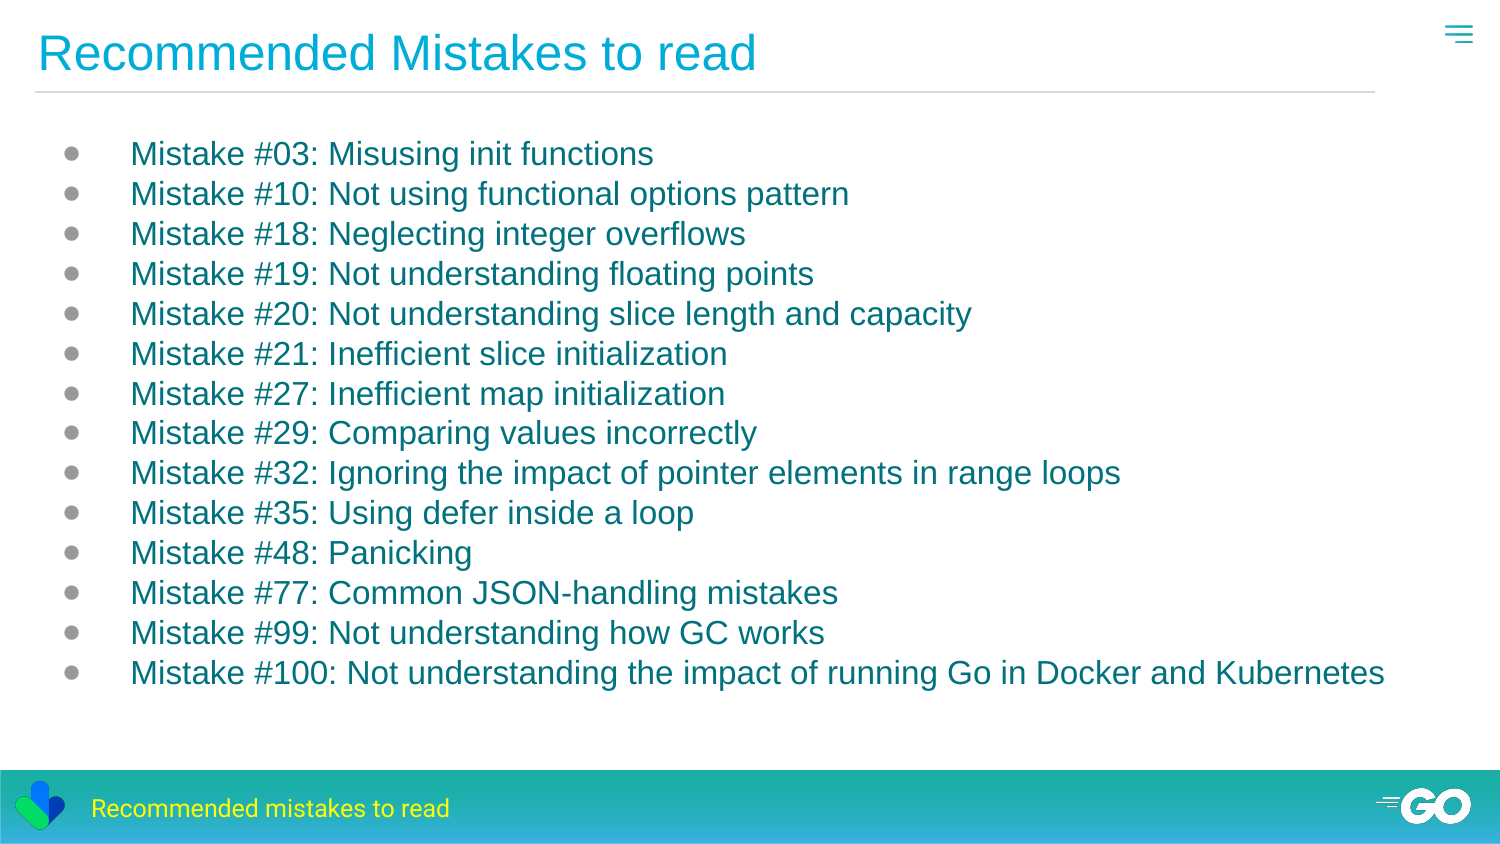

# Recommended Mistakes to read
Mistake #03: Misusing init functions
Mistake #10: Not using functional options pattern
Mistake #18: Neglecting integer overflows
Mistake #19: Not understanding floating points
Mistake #20: Not understanding slice length and capacity
Mistake #21: Inefficient slice initialization
Mistake #27: Inefficient map initialization
Mistake #29: Comparing values incorrectly
Mistake #32: Ignoring the impact of pointer elements in range loops
Mistake #35: Using defer inside a loop
Mistake #48: Panicking
Mistake #77: Common JSON-handling mistakes
Mistake #99: Not understanding how GC works
Mistake #100: Not understanding the impact of running Go in Docker and Kubernetes

Recommended mistakes to read